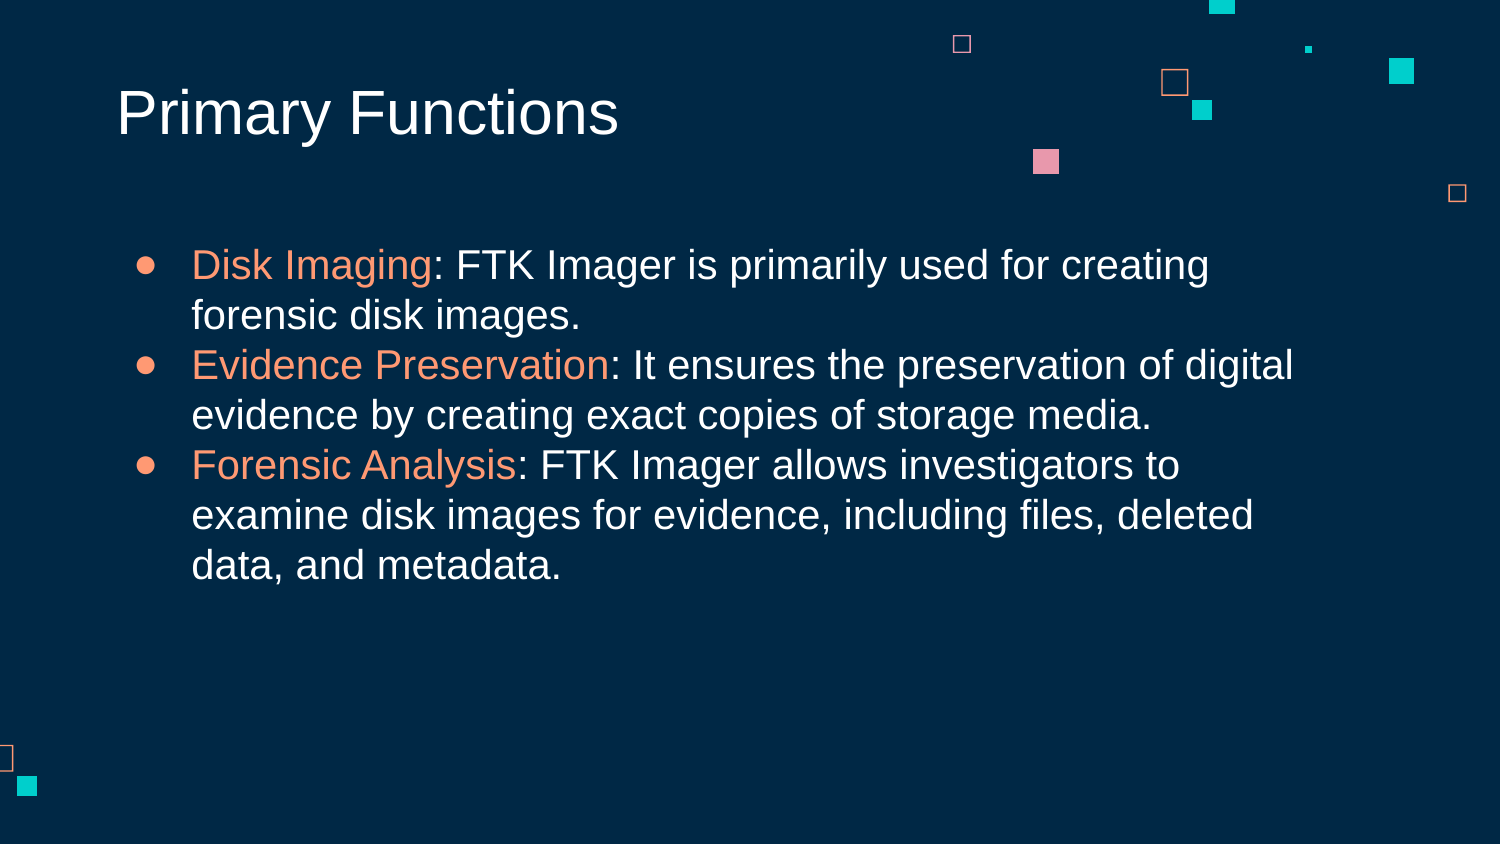

# Primary Functions
Disk Imaging: FTK Imager is primarily used for creating forensic disk images.
Evidence Preservation: It ensures the preservation of digital evidence by creating exact copies of storage media.
Forensic Analysis: FTK Imager allows investigators to examine disk images for evidence, including files, deleted data, and metadata.